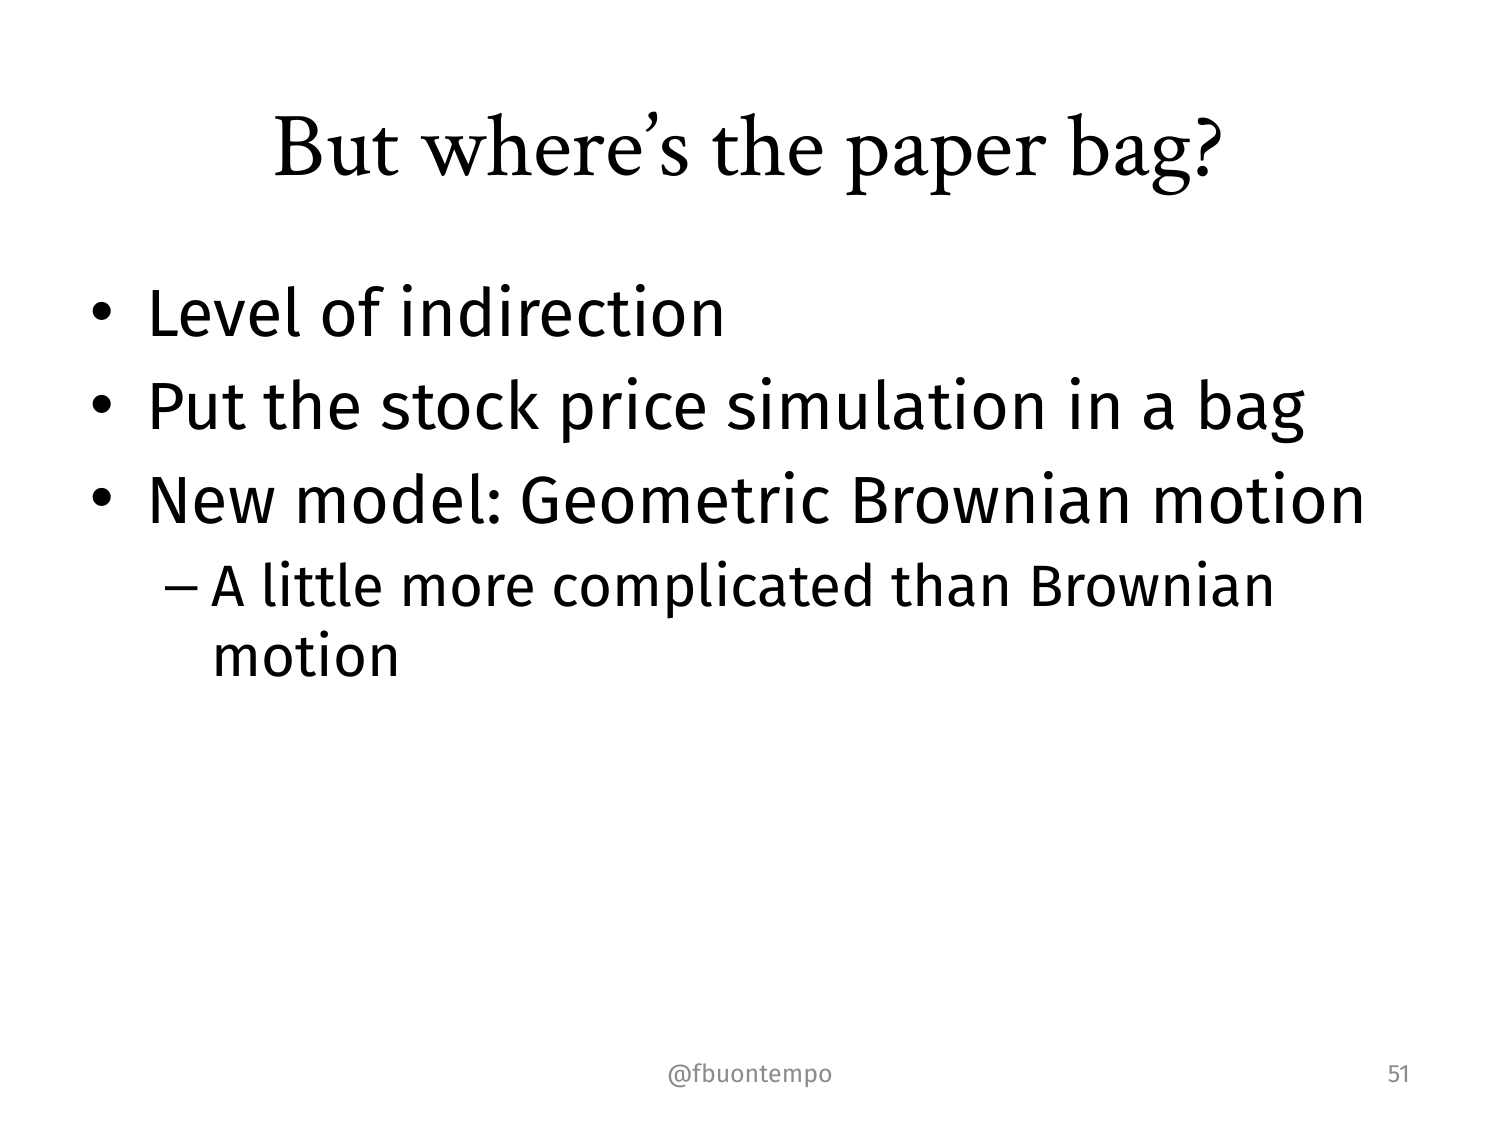

# But where’s the paper bag?
Level of indirection
Put the stock price simulation in a bag
New model: Geometric Brownian motion
A little more complicated than Brownian motion
@fbuontempo
51